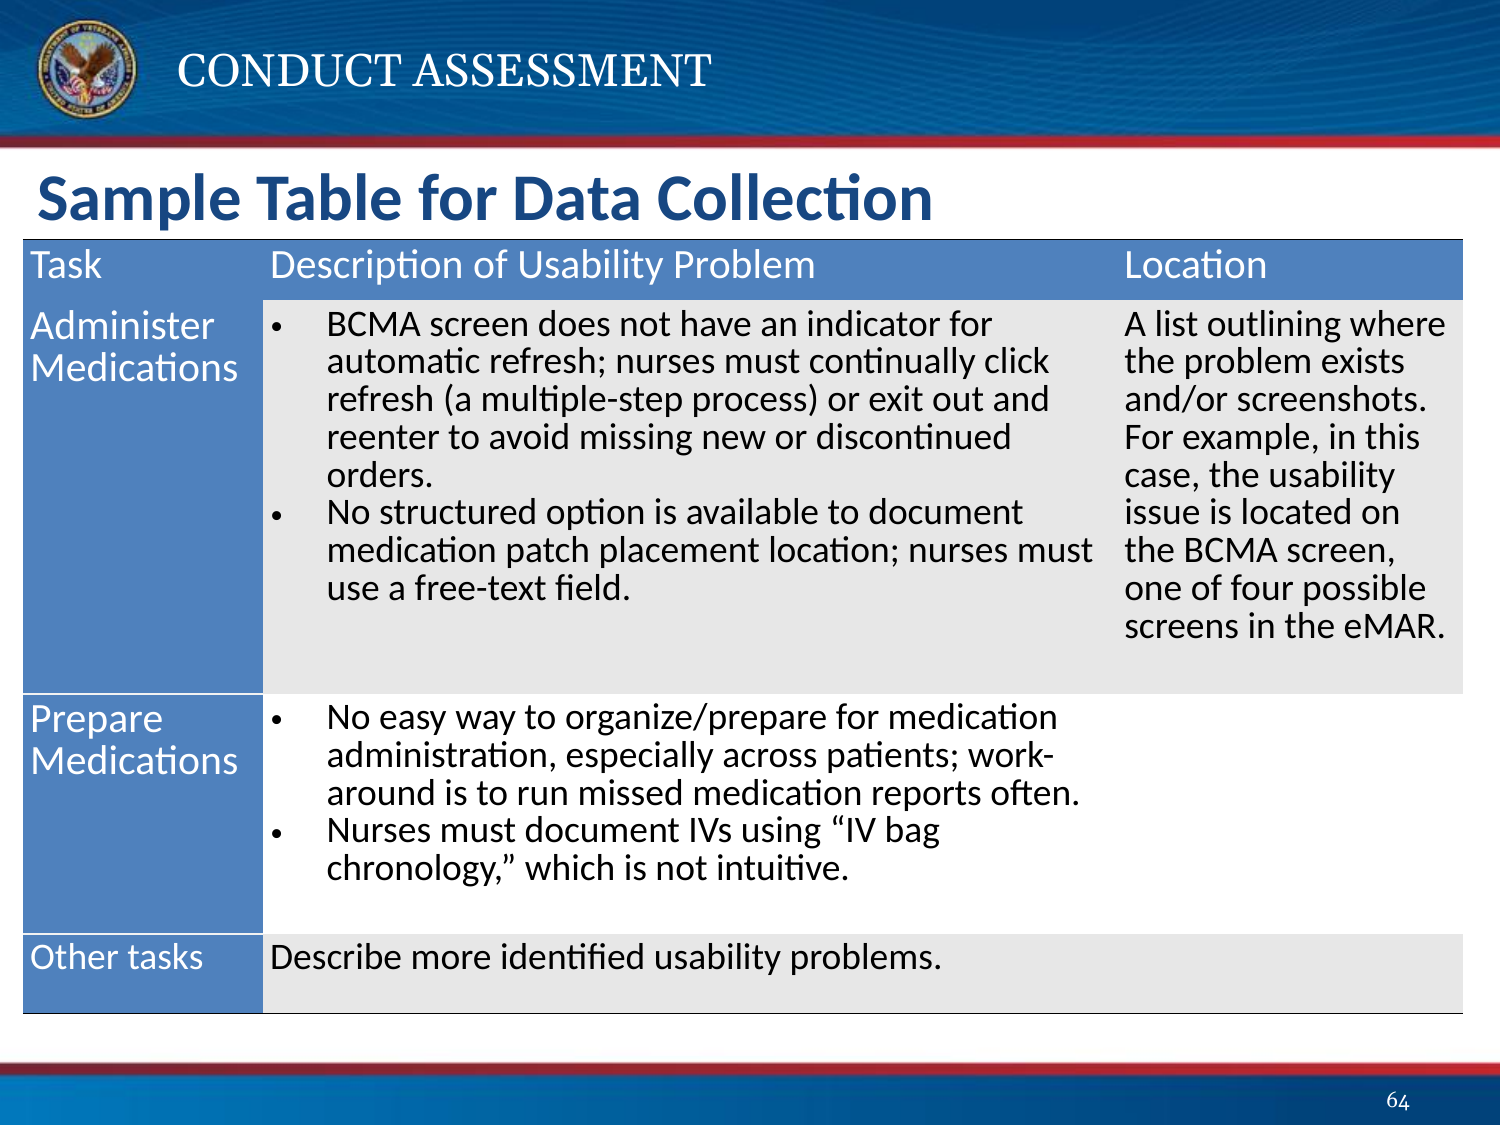

# Conduct Assessment
Sample Table for Data Collection
| Task | Description of Usability Problem | Location |
| --- | --- | --- |
| Administer Medications | BCMA screen does not have an indicator for automatic refresh; nurses must continually click refresh (a multiple-step process) or exit out and reenter to avoid missing new or discontinued orders. No structured option is available to document medication patch placement location; nurses must use a free-text field. | A list outlining where the problem exists and/or screenshots. For example, in this case, the usability issue is located on the BCMA screen, one of four possible screens in the eMAR. |
| Prepare Medications | No easy way to organize/prepare for medication administration, especially across patients; work-around is to run missed medication reports often. Nurses must document IVs using “IV bag chronology,” which is not intuitive. |  |
| Other tasks | Describe more identified usability problems. |  |

64